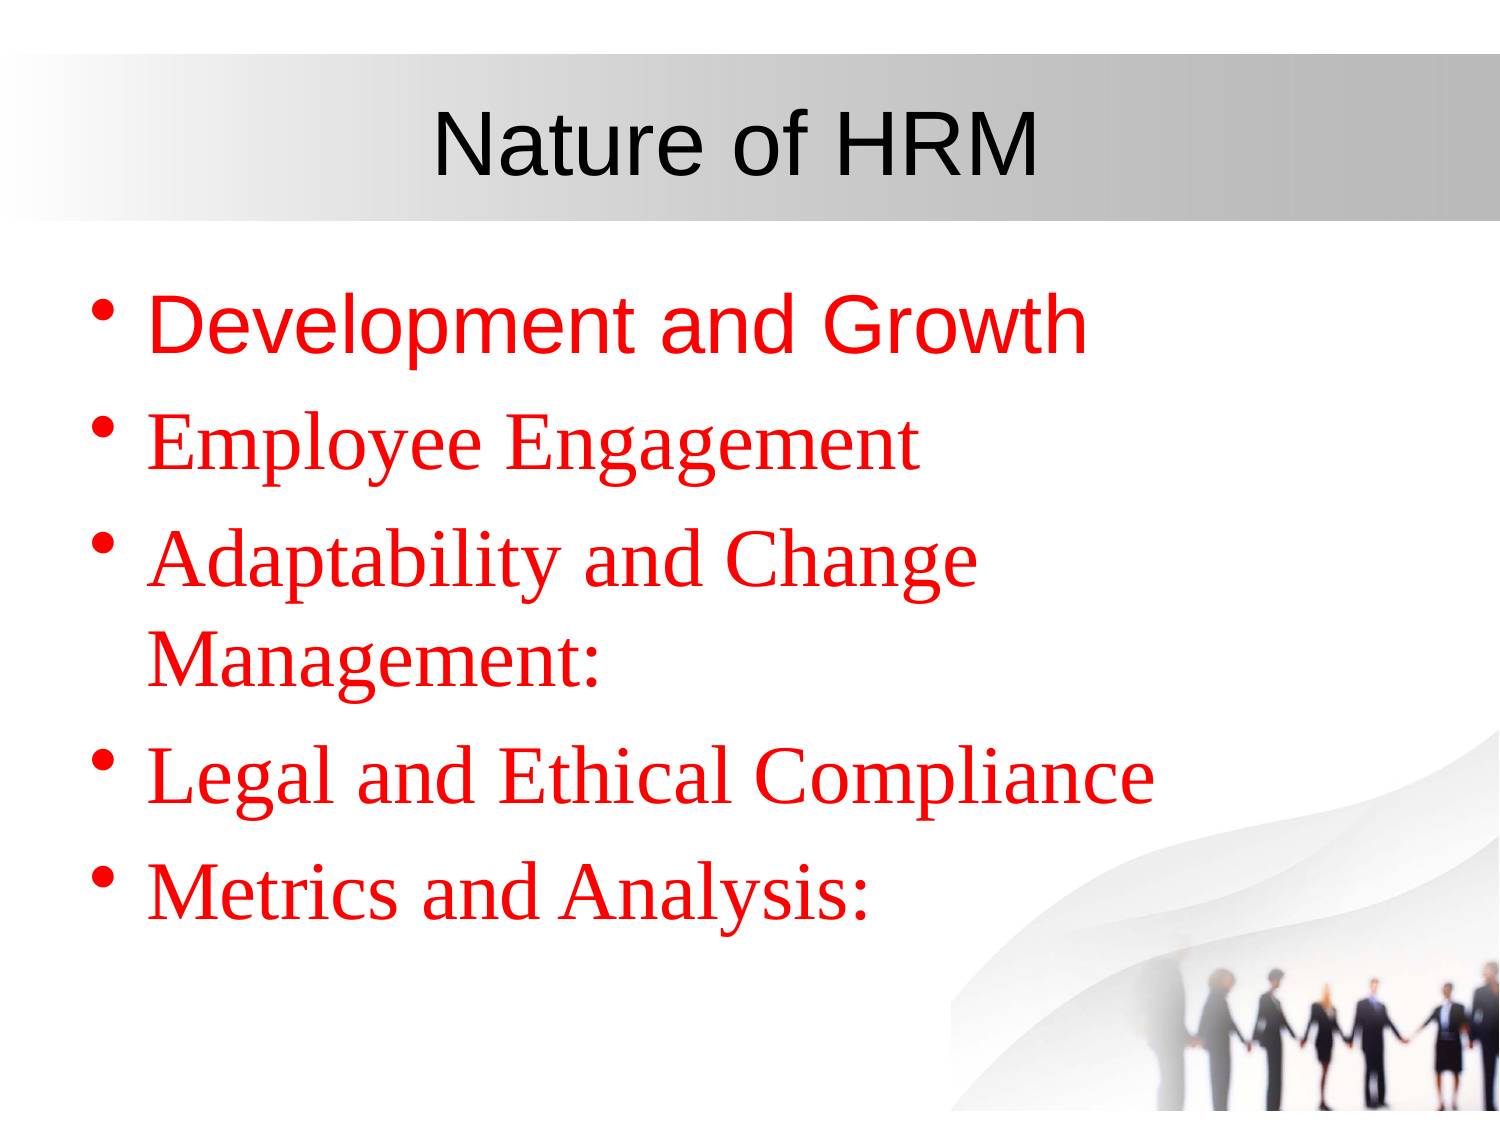

# Nature of HRM
Development and Growth
Employee Engagement
Adaptability and Change Management:
Legal and Ethical Compliance
Metrics and Analysis: